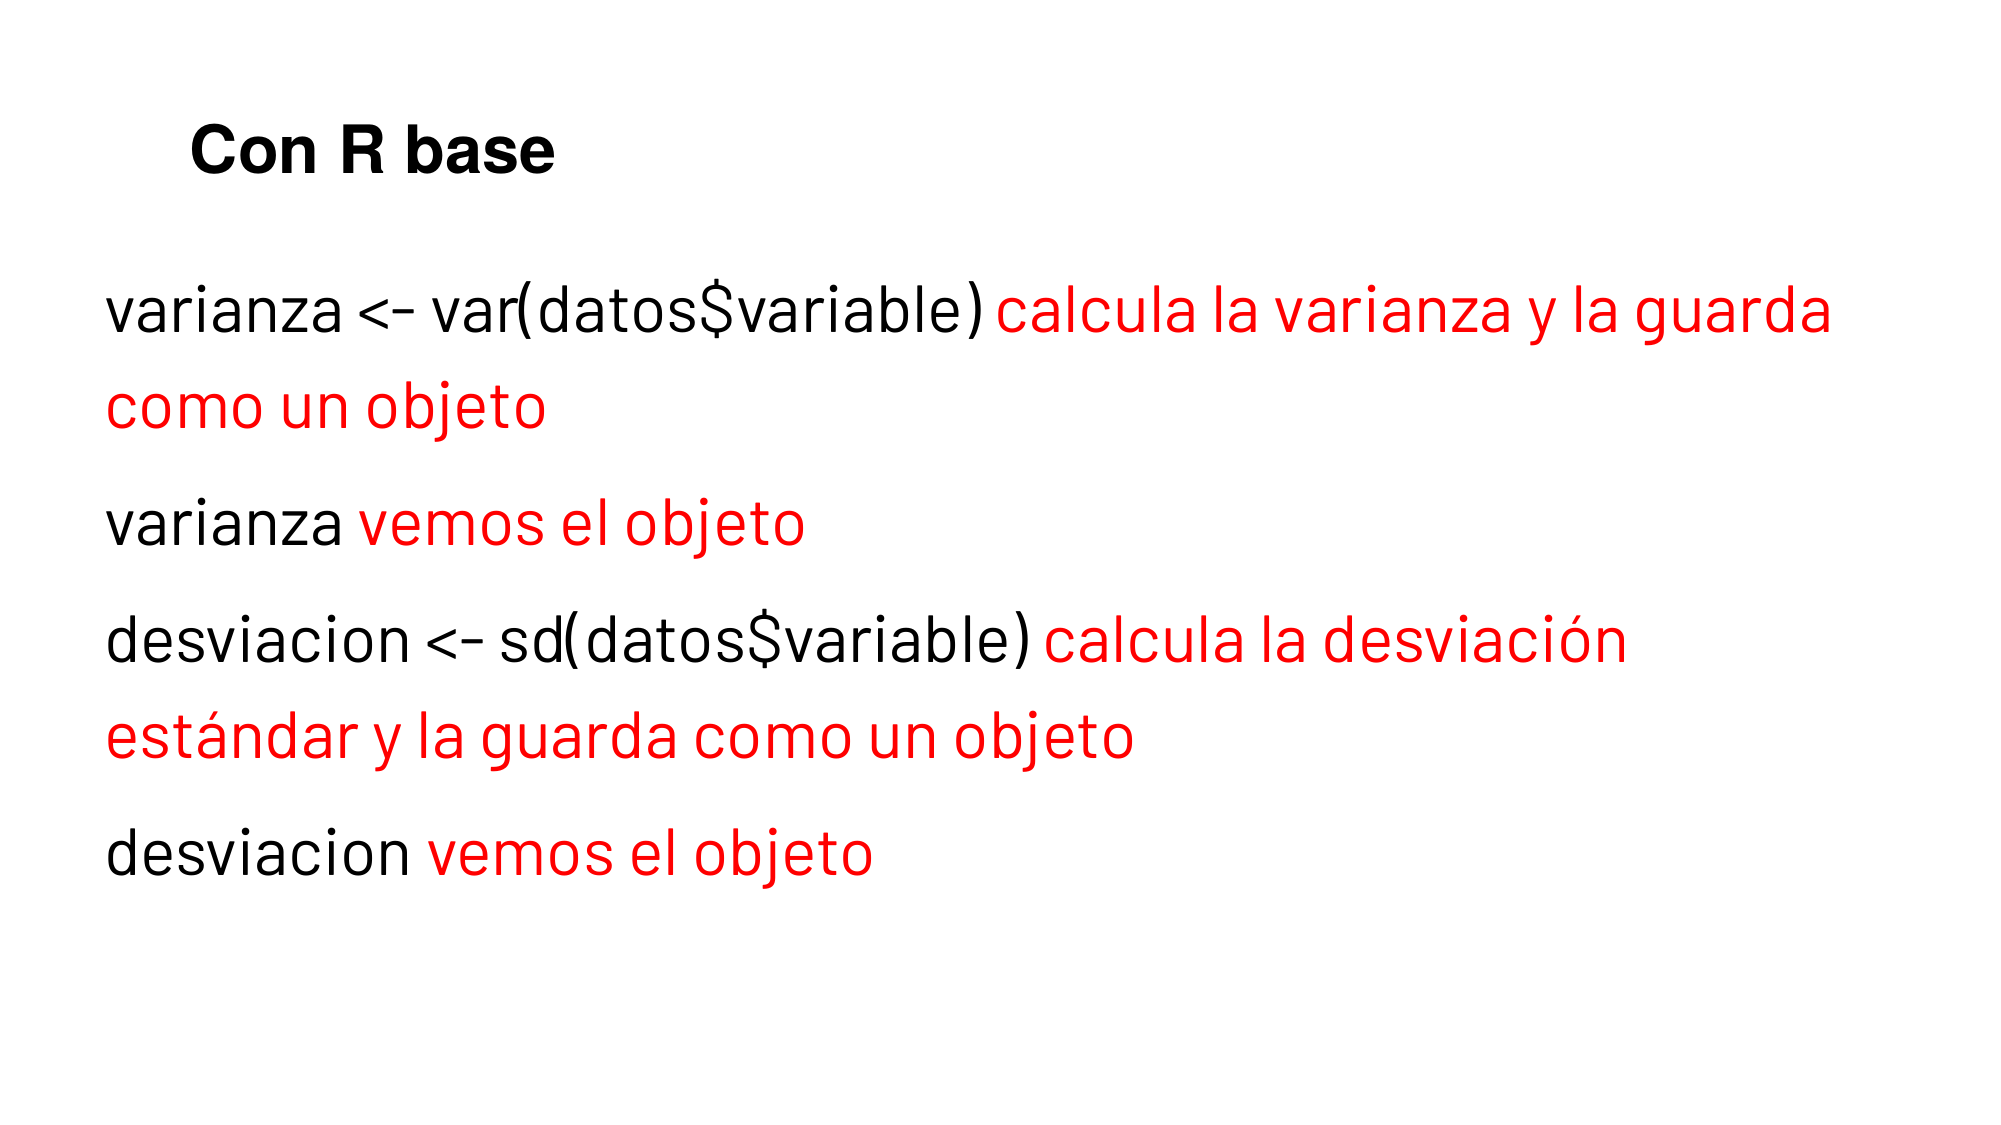

# Con R base
varianza <- var(datos$variable) calcula la varianza y la guarda como un objeto
varianza vemos el objeto
desviacion <- sd(datos$variable) calcula la desviación estándar y la guarda como un objeto
desviacion vemos el objeto